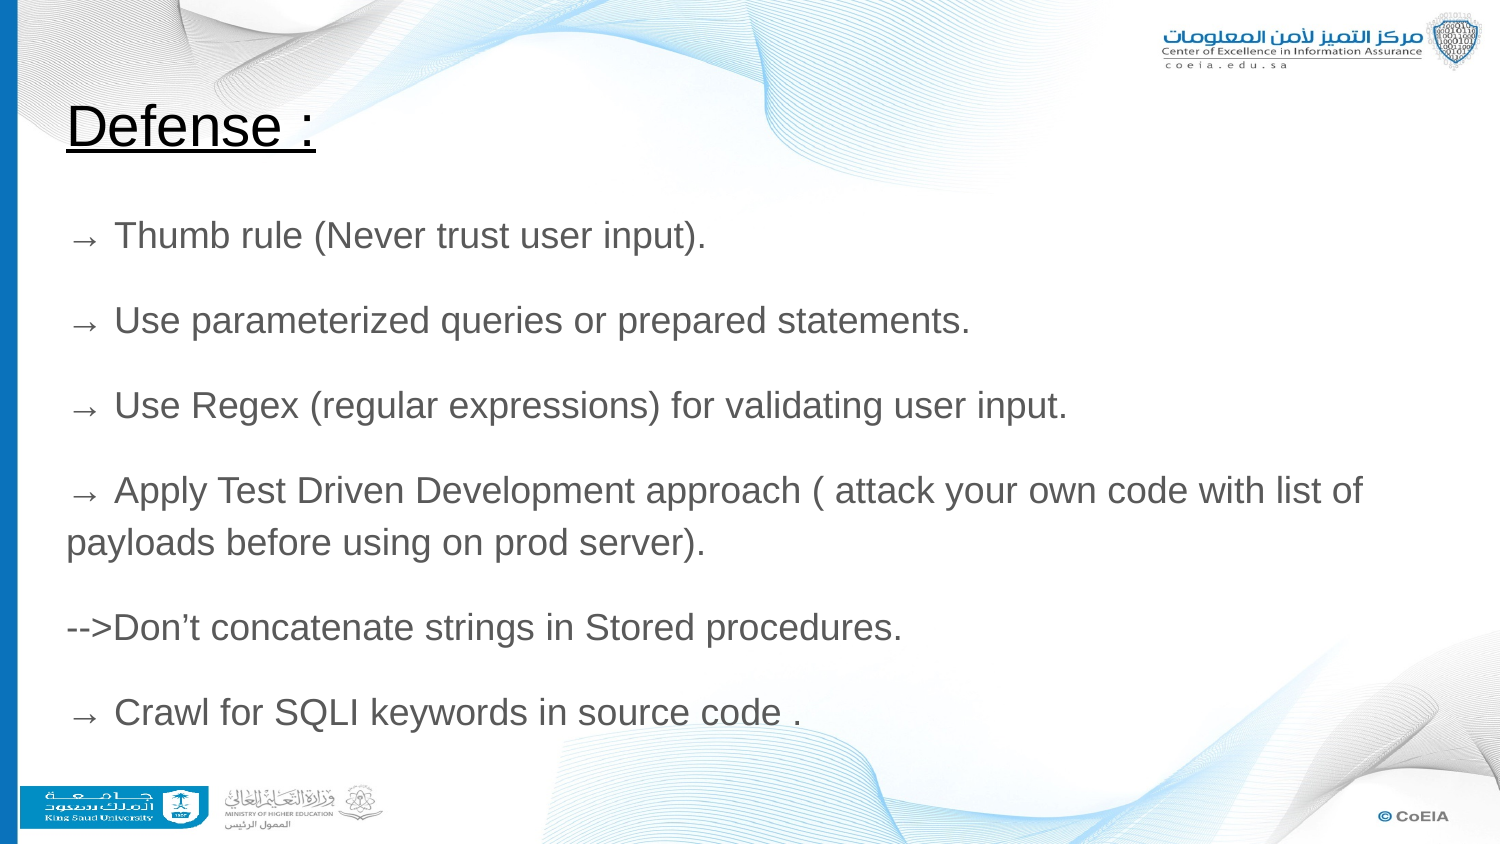

# Defense :
→ Thumb rule (Never trust user input).
→ Use parameterized queries or prepared statements.
→ Use Regex (regular expressions) for validating user input.
→ Apply Test Driven Development approach ( attack your own code with list of payloads before using on prod server).
-->Don’t concatenate strings in Stored procedures.
→ Crawl for SQLI keywords in source code .